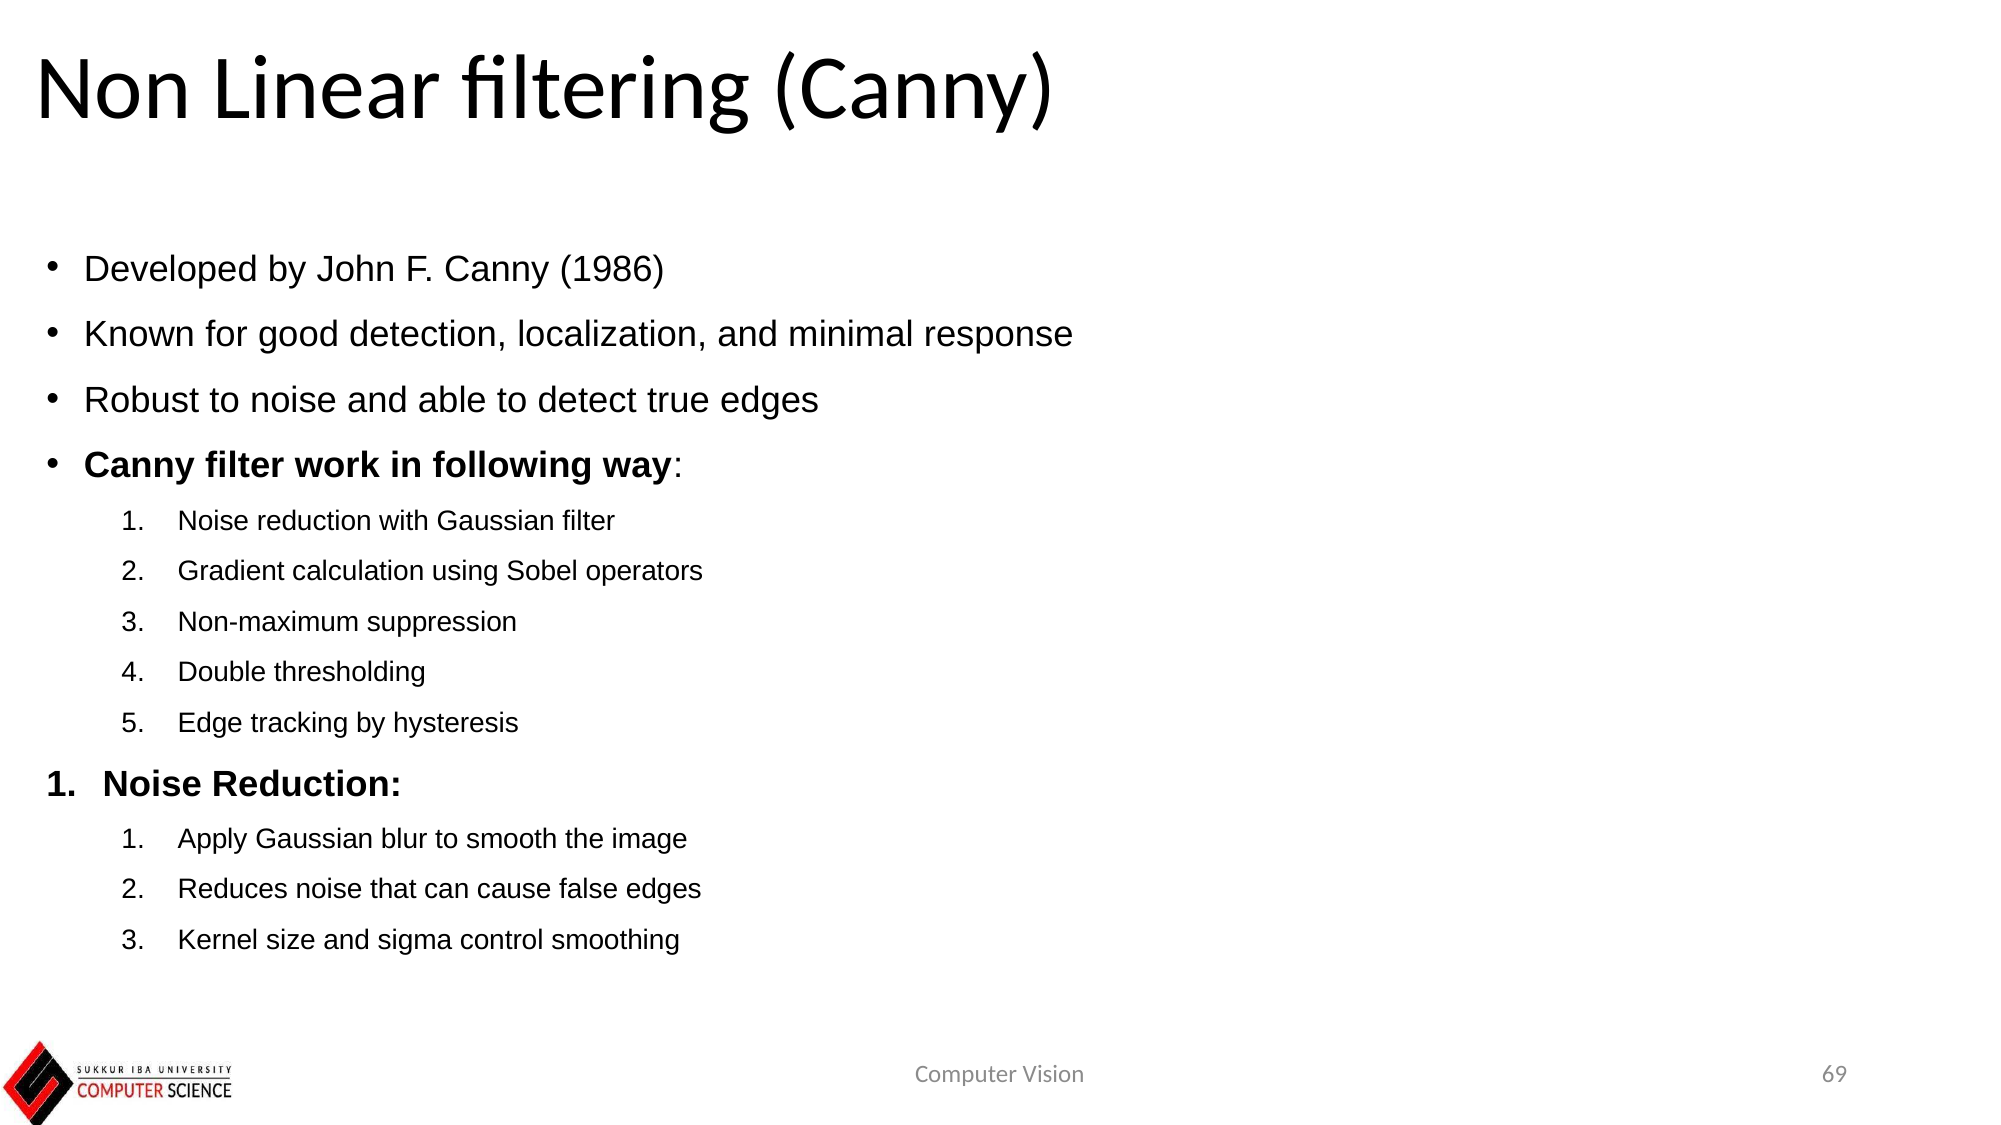

# Non Linear filtering (Canny)
Developed by John F. Canny (1986)
Known for good detection, localization, and minimal response
Robust to noise and able to detect true edges
Canny filter work in following way:
Noise reduction with Gaussian filter
Gradient calculation using Sobel operators
Non-maximum suppression
Double thresholding
Edge tracking by hysteresis
Noise Reduction:
Apply Gaussian blur to smooth the image
Reduces noise that can cause false edges
Kernel size and sigma control smoothing
Computer Vision
69